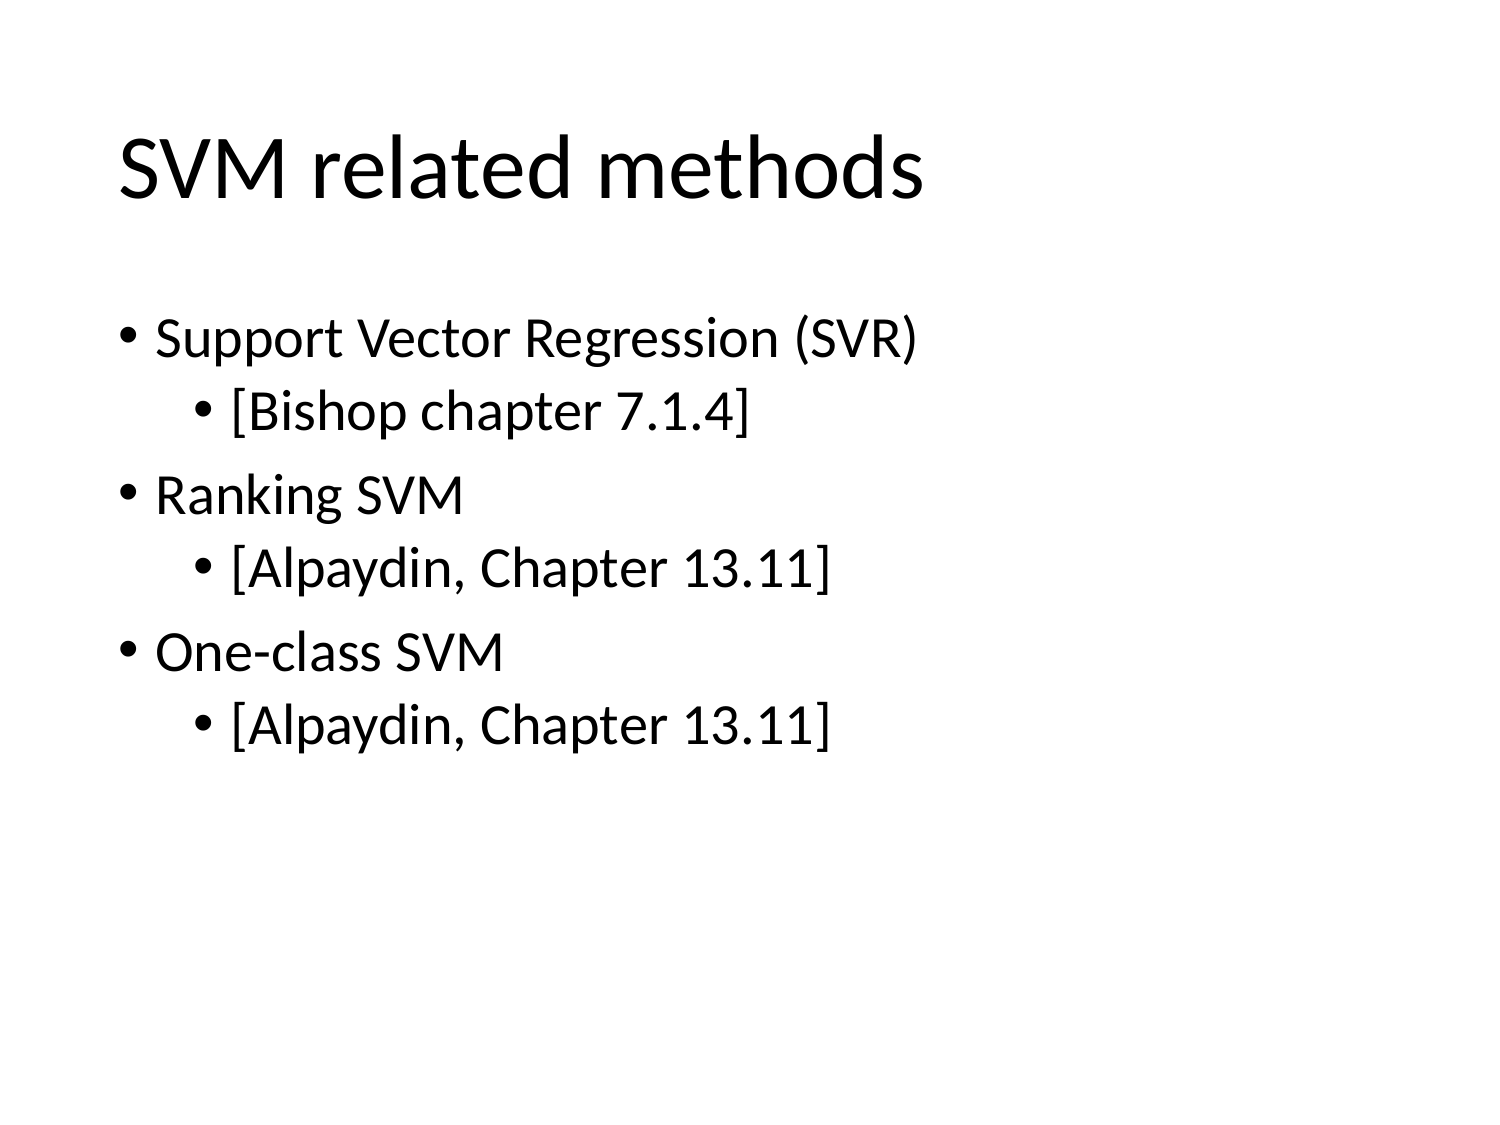

# SVM related methods
Support Vector Regression (SVR)
[Bishop chapter 7.1.4]
Ranking SVM
[Alpaydin, Chapter 13.11]
One-class SVM
[Alpaydin, Chapter 13.11]